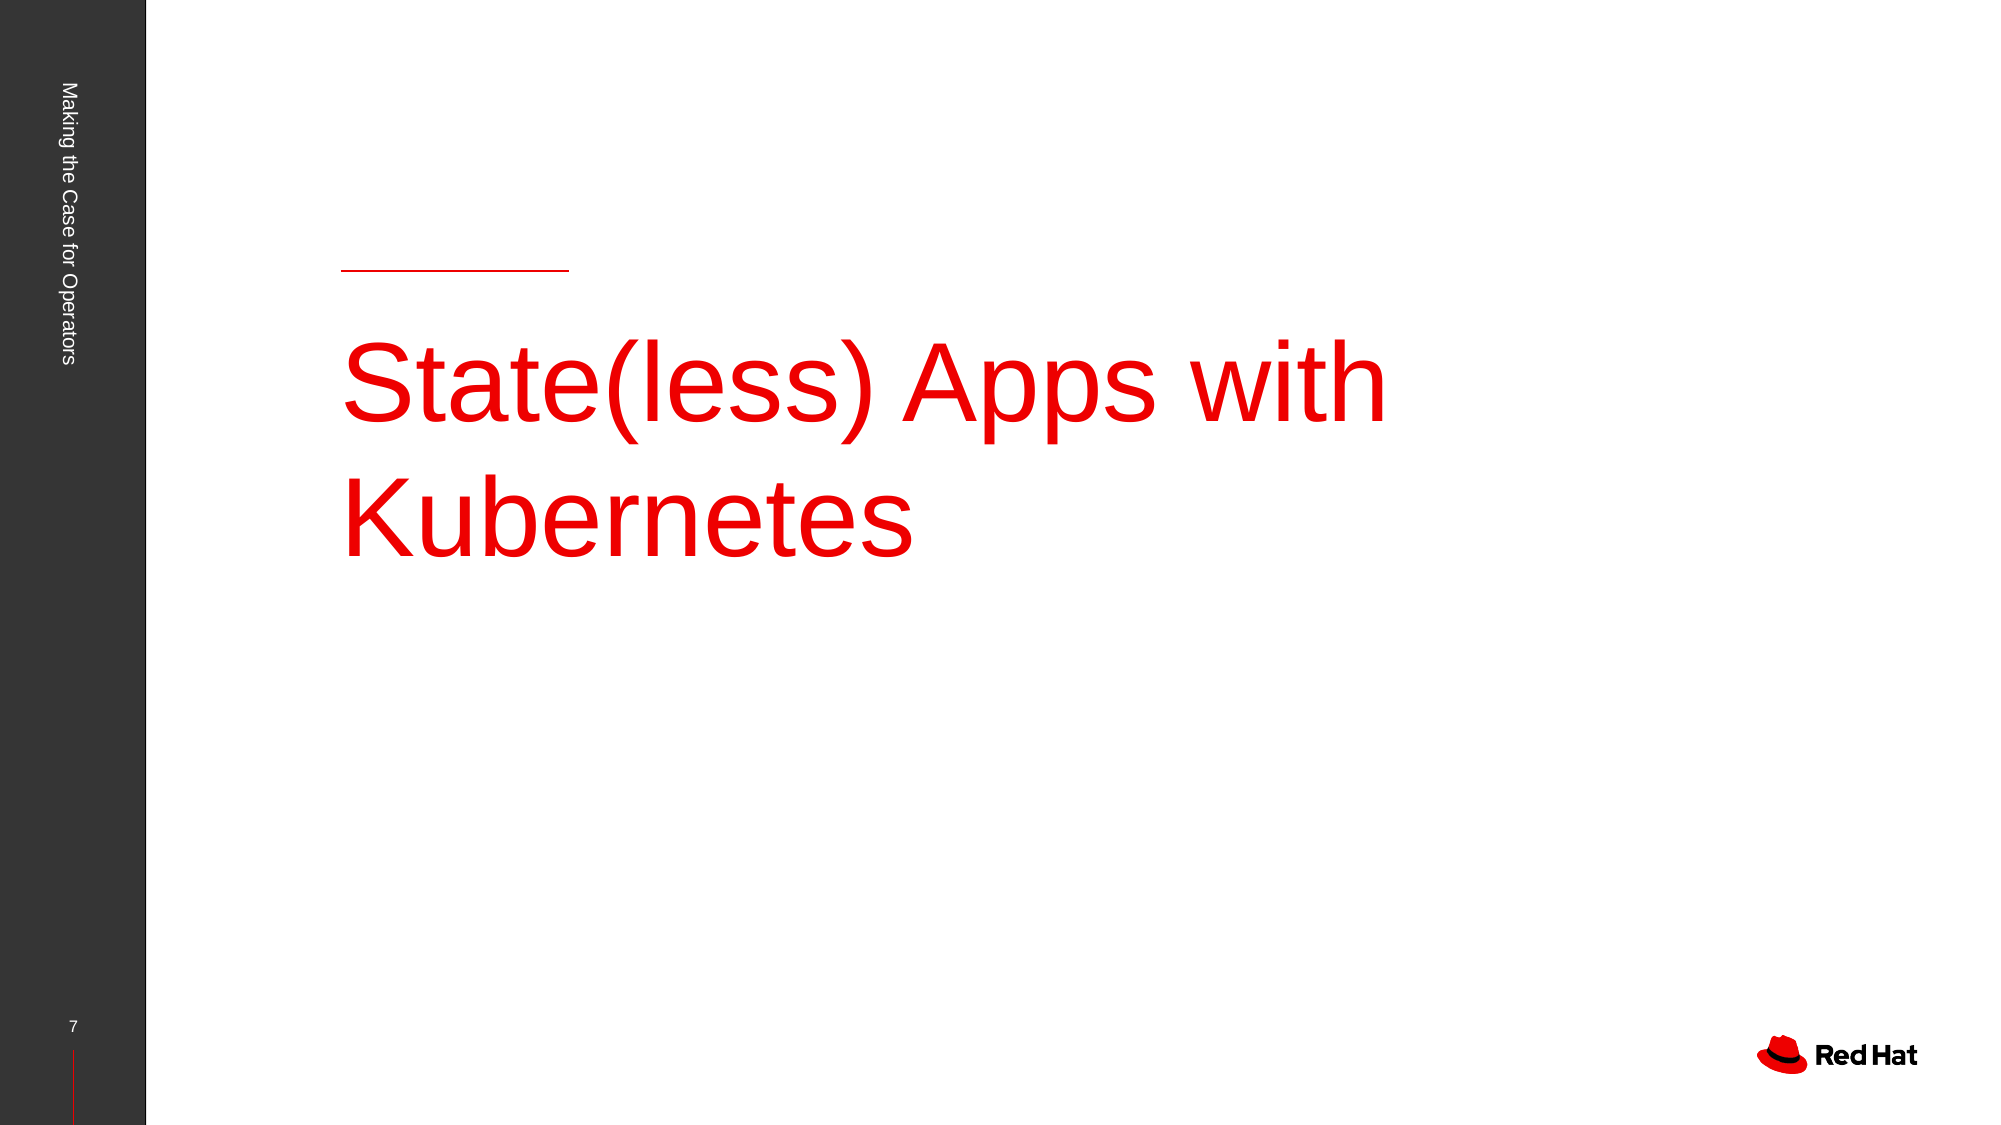

# State(less) Apps with Kubernetes
Making the Case for Operators
7